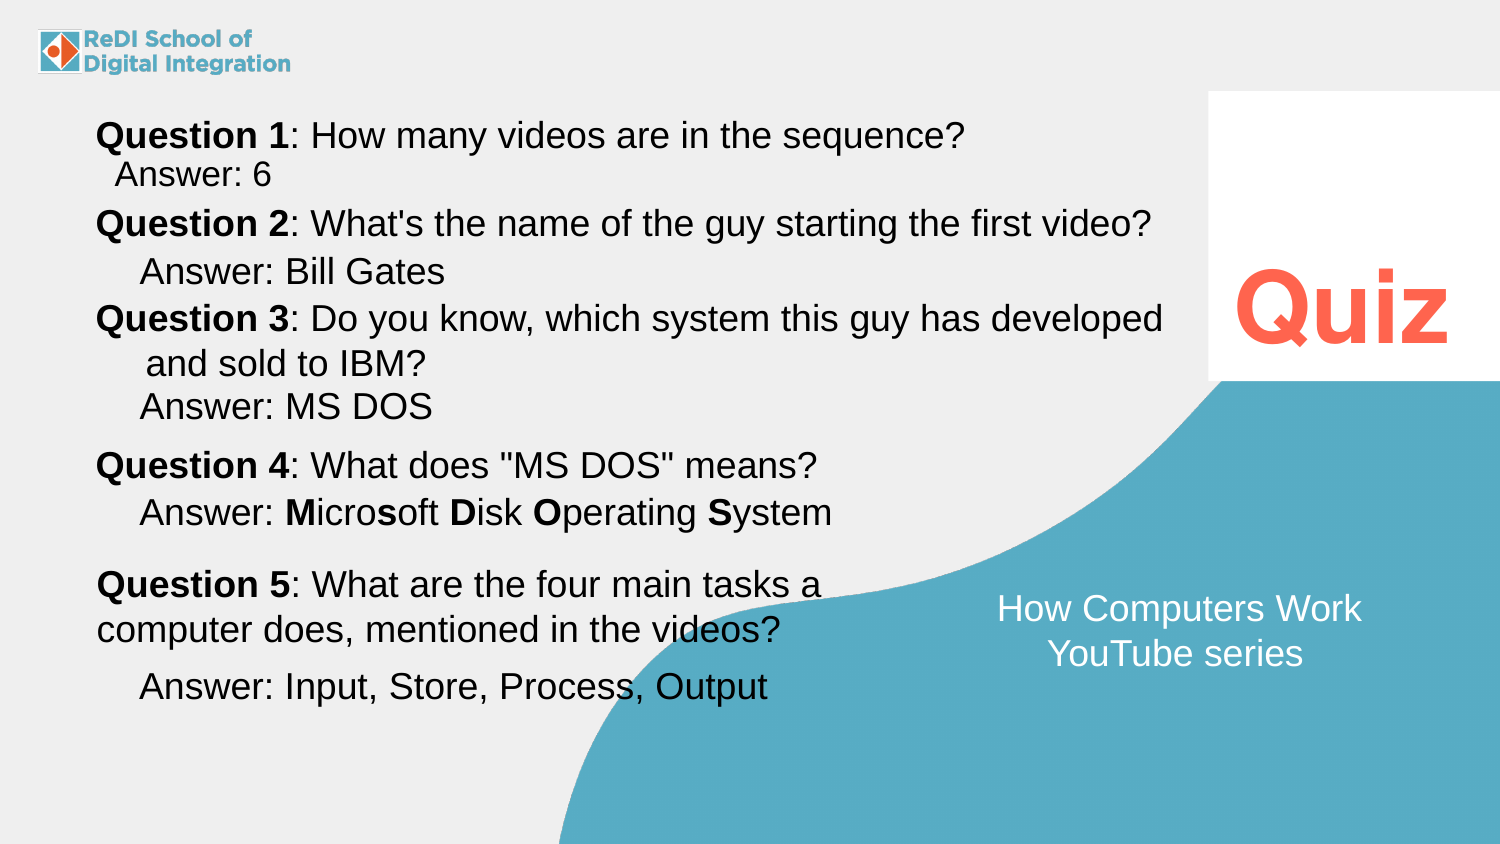

Question 1: How many videos are in the sequence?
Answer: 6
Question 2: What's the name of the guy starting the first video?
# Quiz
Answer: Bill Gates
Question 3: Do you know, which system this guy has developed and sold to IBM?
Answer: MS DOS
Question 4: What does "MS DOS" means?
Answer: Microsoft Disk Operating System
Question 5: What are the four main tasks a computer does, mentioned in the videos?
How Computers Work YouTube series
Answer: Input, Store, Process, Output